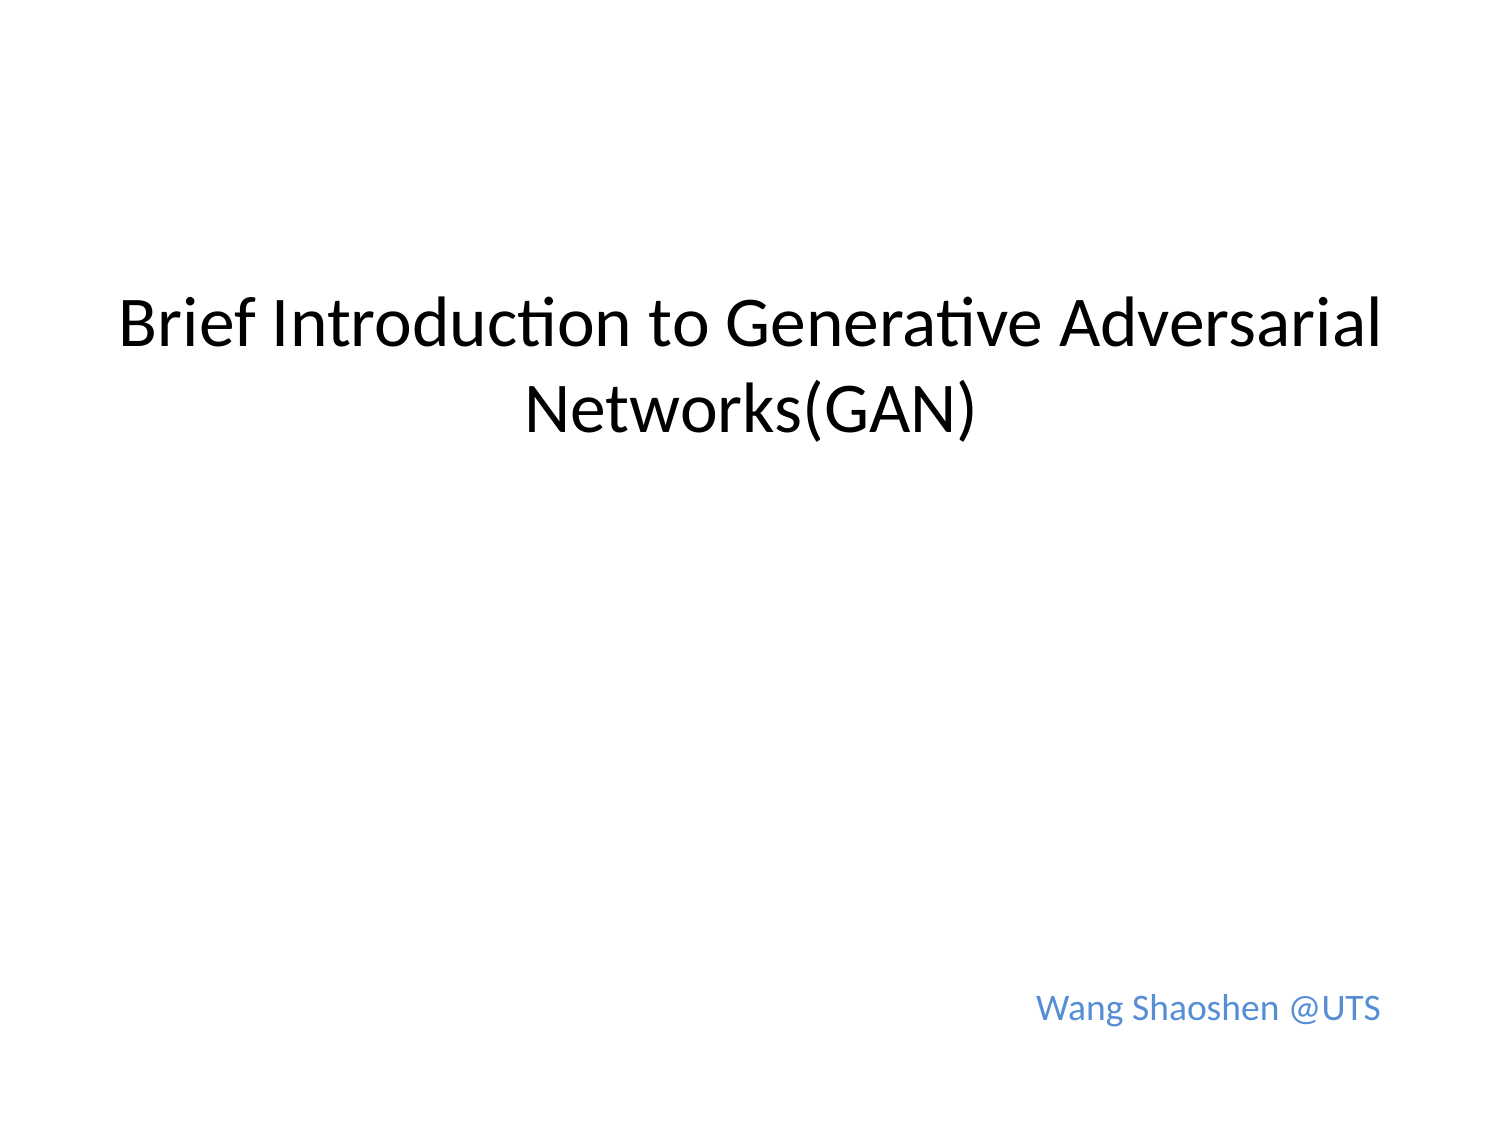

# Brief Introduction to Generative Adversarial Networks(GAN)
        Wang Shaoshen @UTS